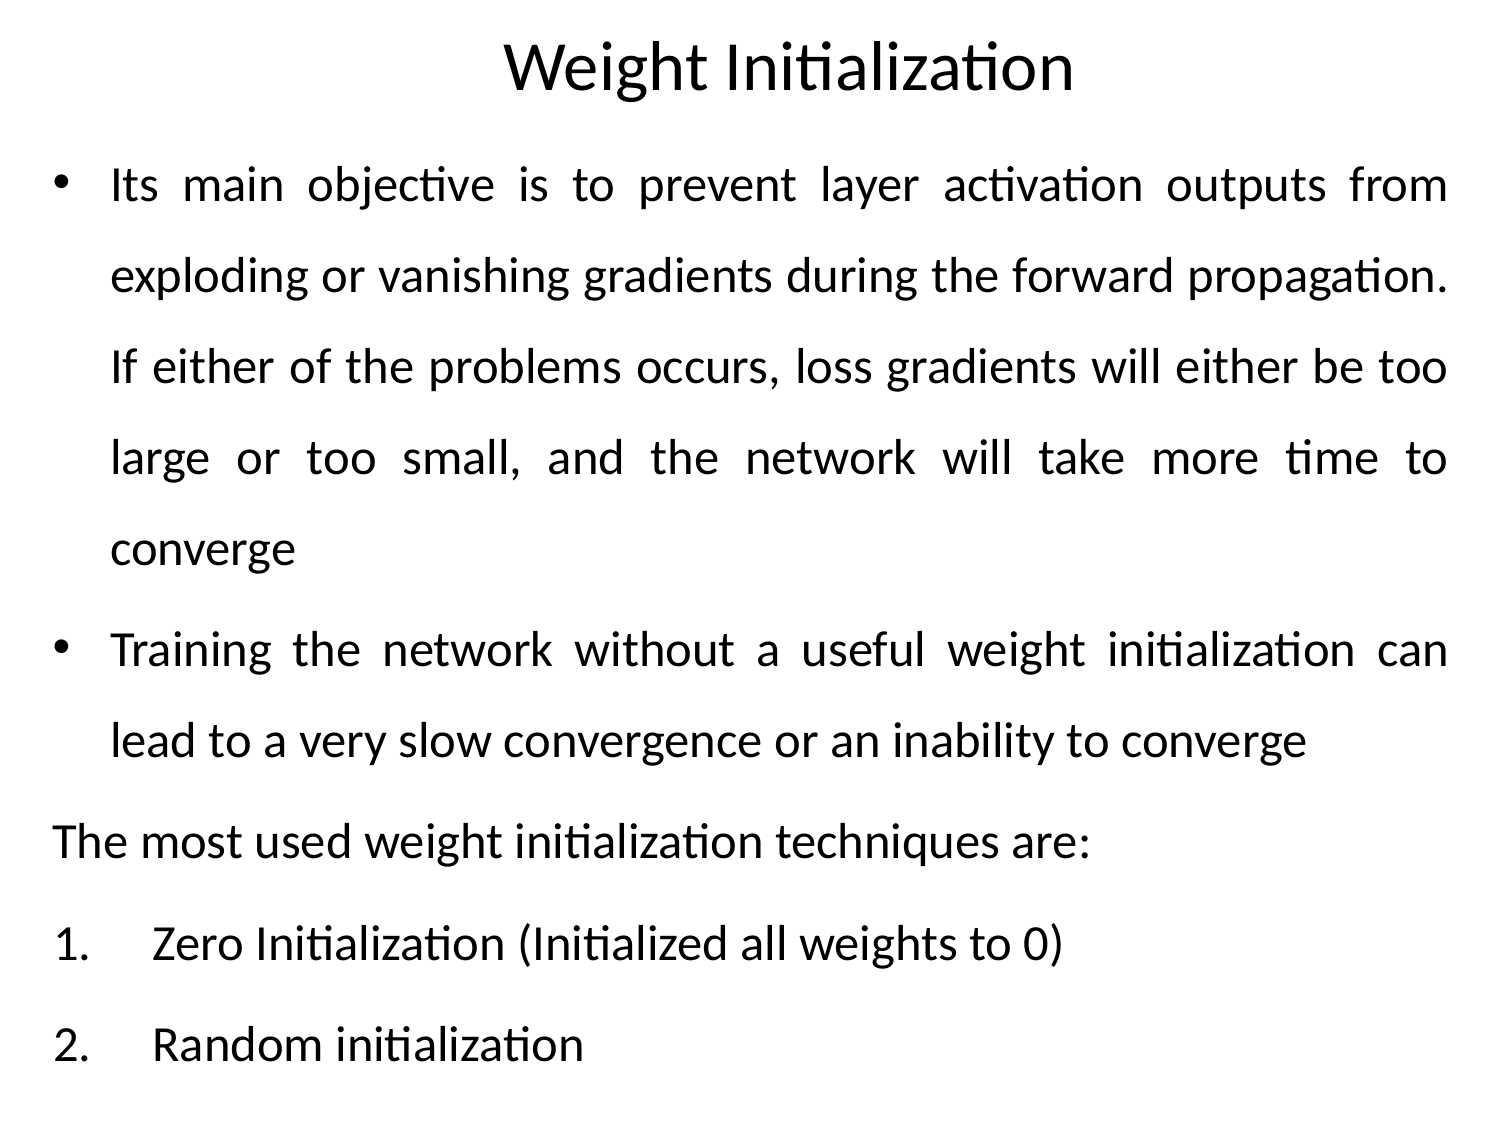

# Weight Initialization
Its main objective is to prevent layer activation outputs from exploding or vanishing gradients during the forward propagation. If either of the problems occurs, loss gradients will either be too large or too small, and the network will take more time to converge
Training the network without a useful weight initialization can lead to a very slow convergence or an inability to converge
The most used weight initialization techniques are:
Zero Initialization (Initialized all weights to 0)
Random initialization